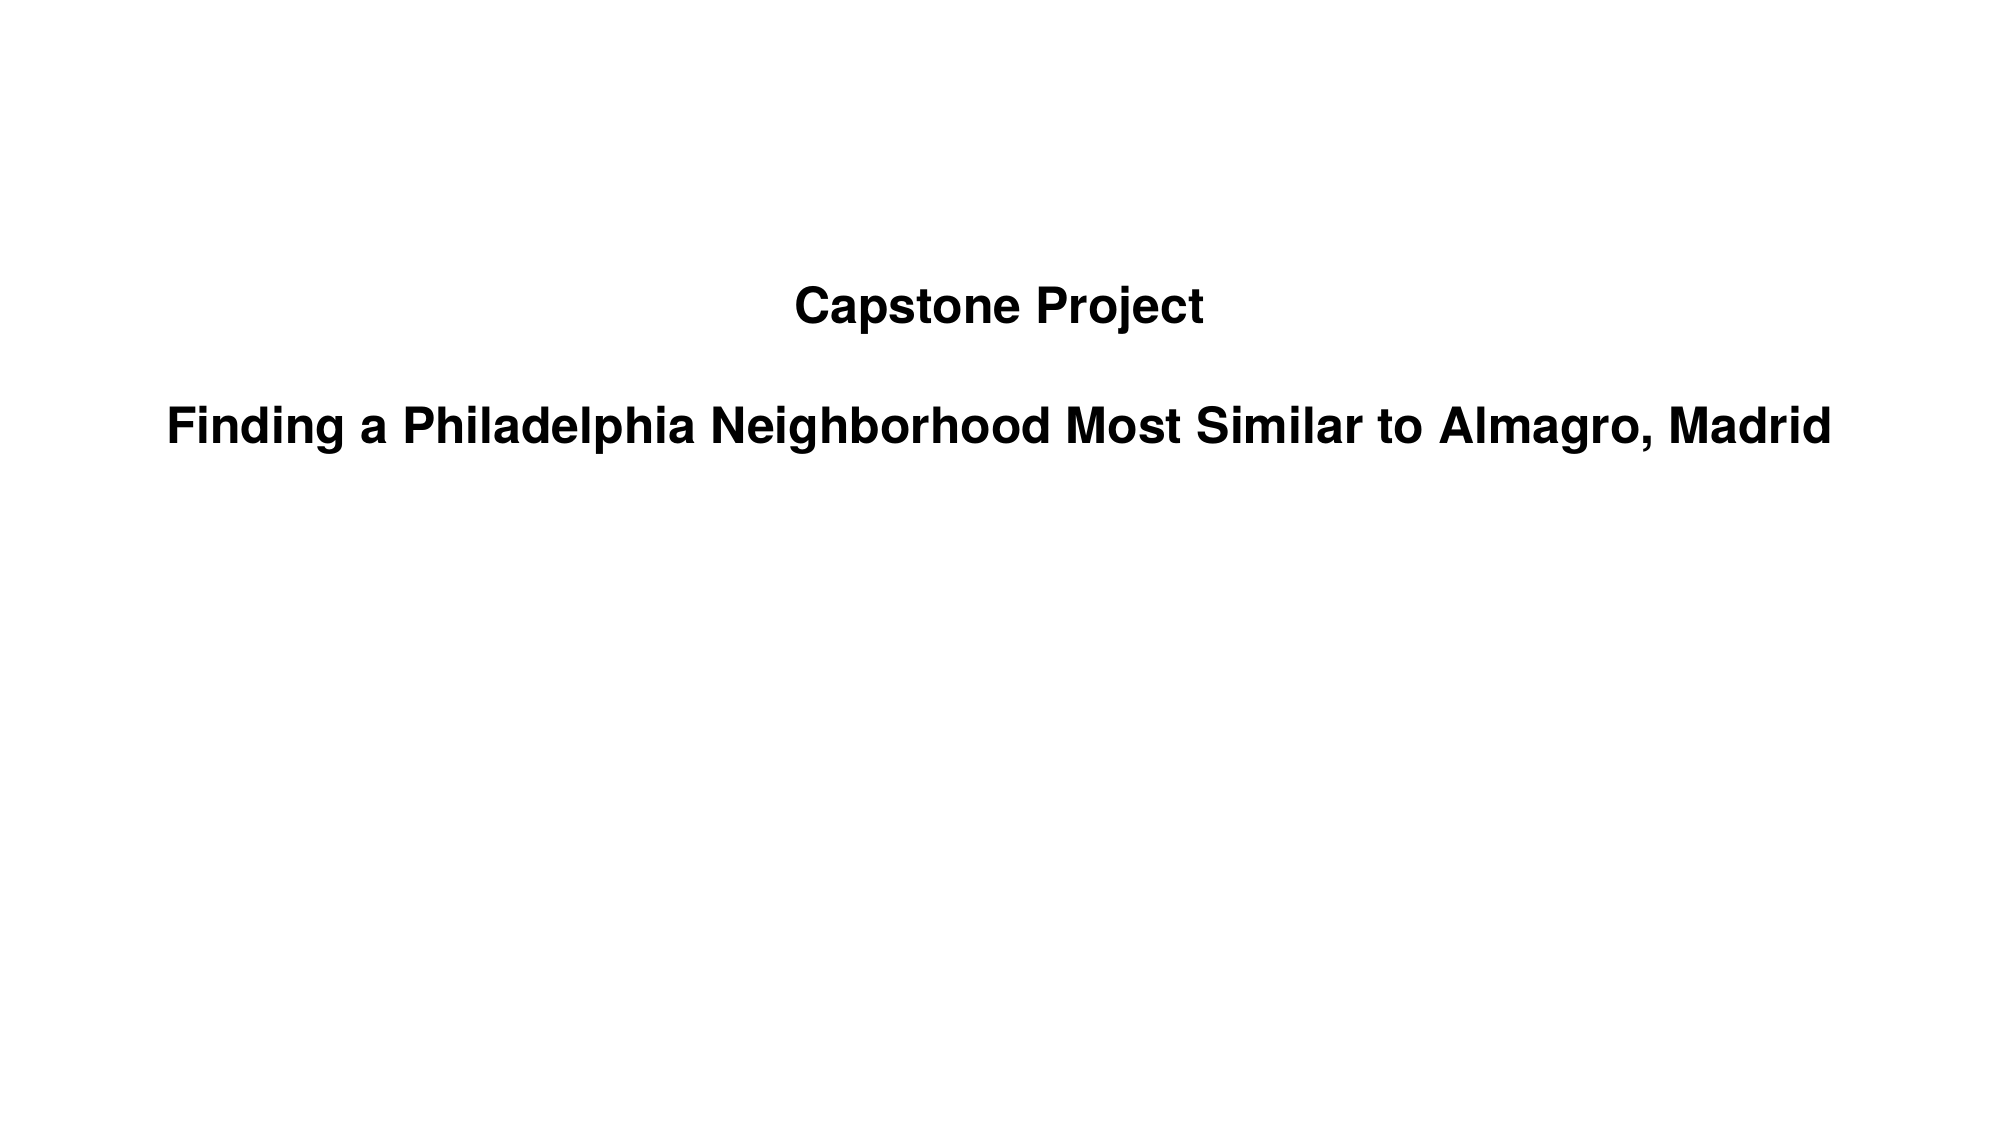

# Capstone Project

Finding a Philadelphia Neighborhood Most Similar to Almagro, Madrid